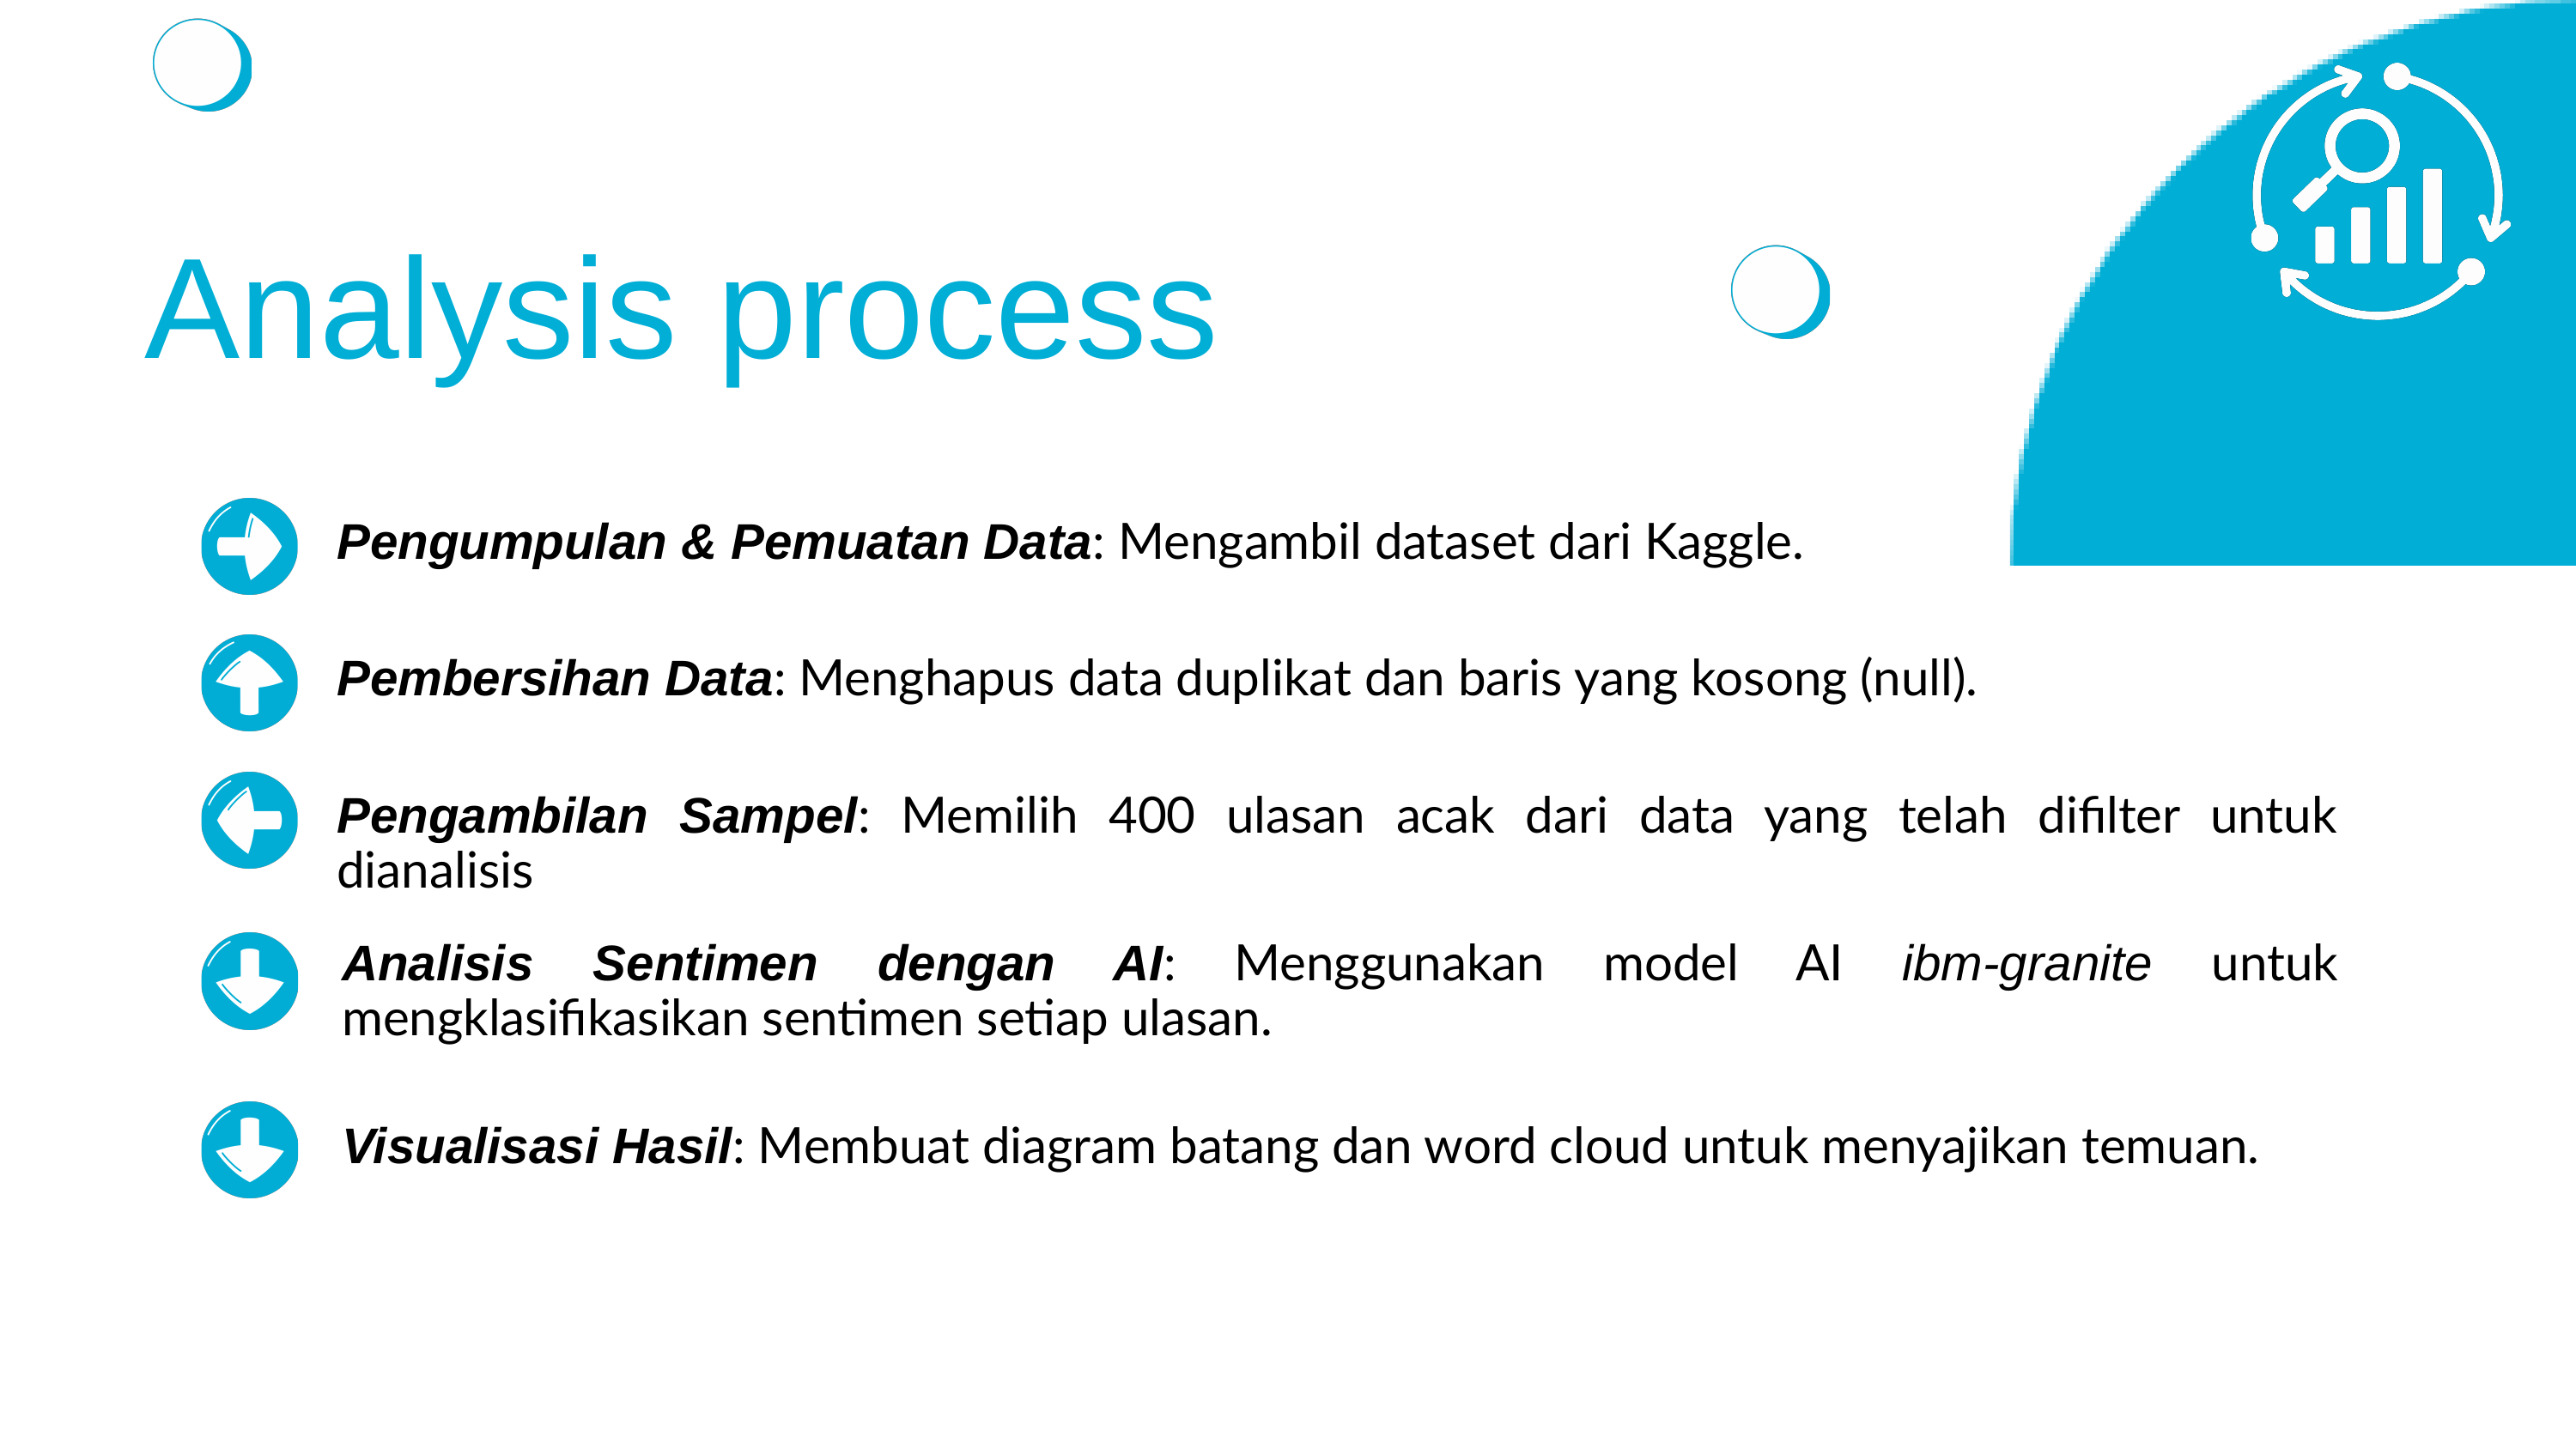

Analysis process

Pengumpulan & Pemuatan Data: Mengambil dataset dari Kaggle.

Pembersihan Data: Menghapus data duplikat dan baris yang kosong (null).

Pengambilan Sampel: Memilih 400 ulasan acak dari data yang telah difilter untuk dianalisis

Analisis Sentimen dengan AI: Menggunakan model AI ibm-granite untuk mengklasifikasikan sentimen setiap ulasan.

Visualisasi Hasil: Membuat diagram batang dan word cloud untuk menyajikan temuan.